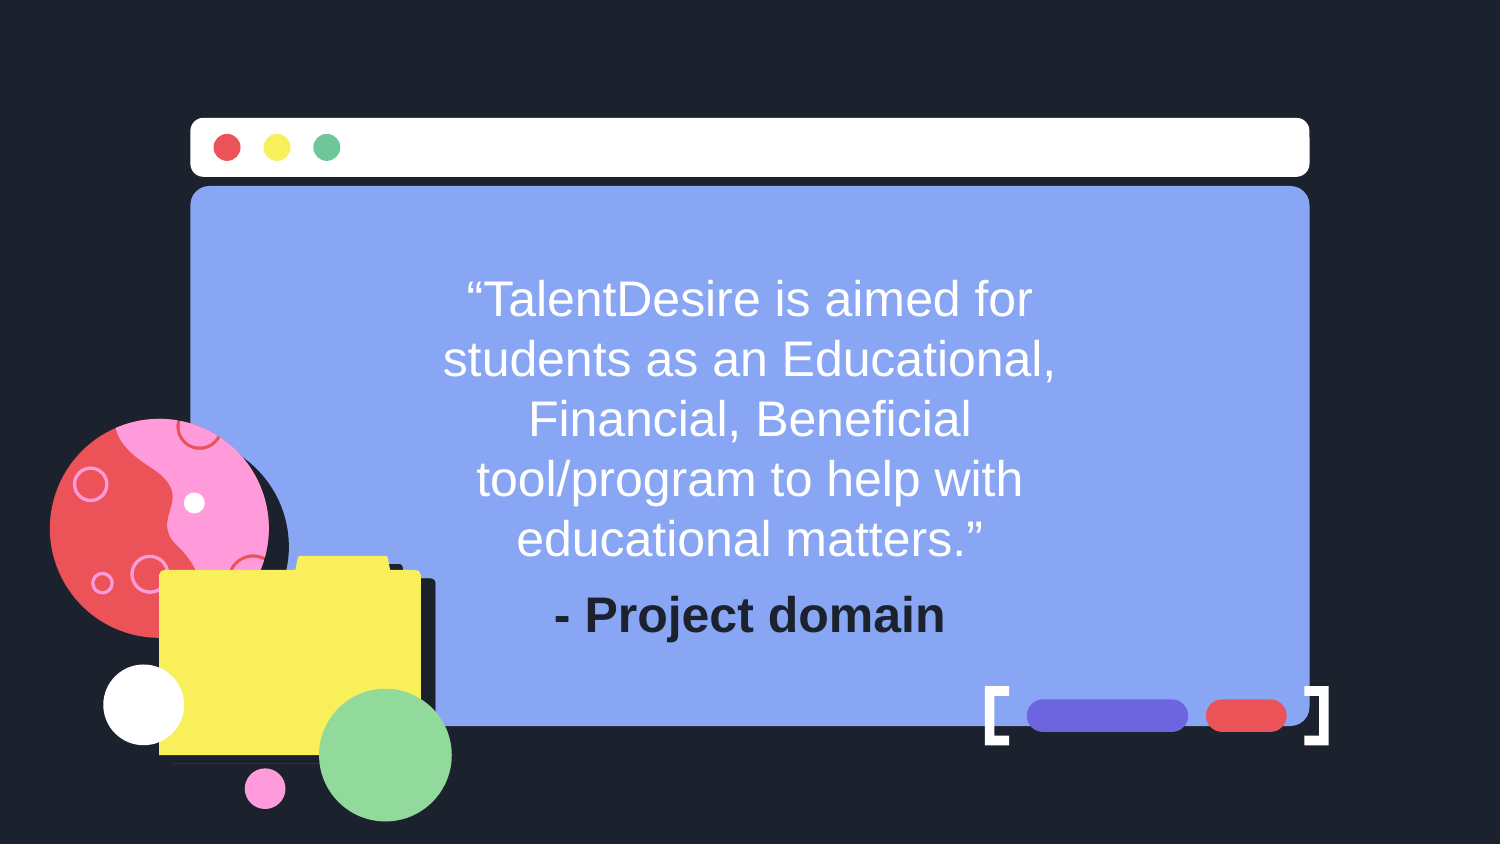

“TalentDesire is aimed for students as an Educational, Financial, Beneficial tool/program to help with educational matters.”

# - Project domain